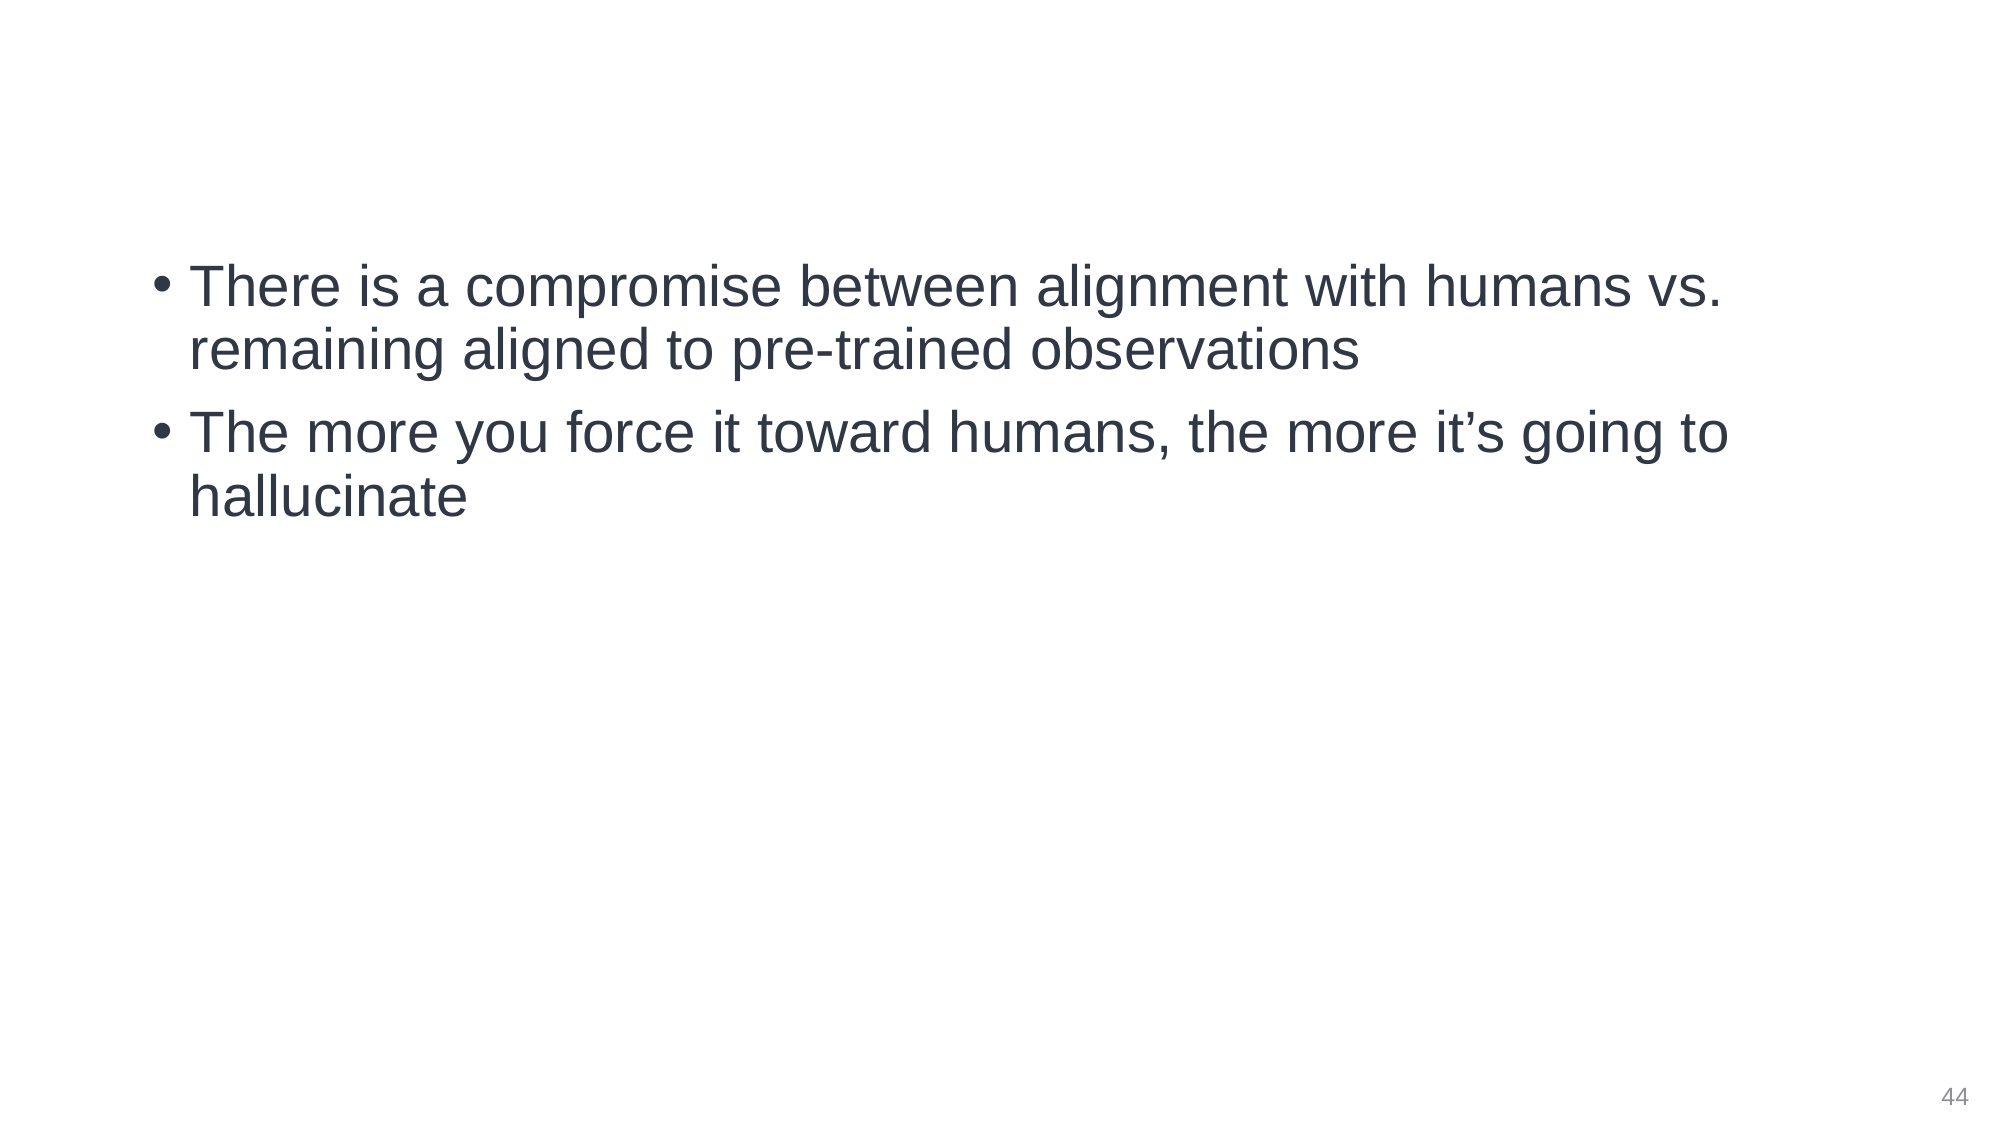

#
There is a compromise between alignment with humans vs. remaining aligned to pre-trained observations
The more you force it toward humans, the more it’s going to hallucinate

44